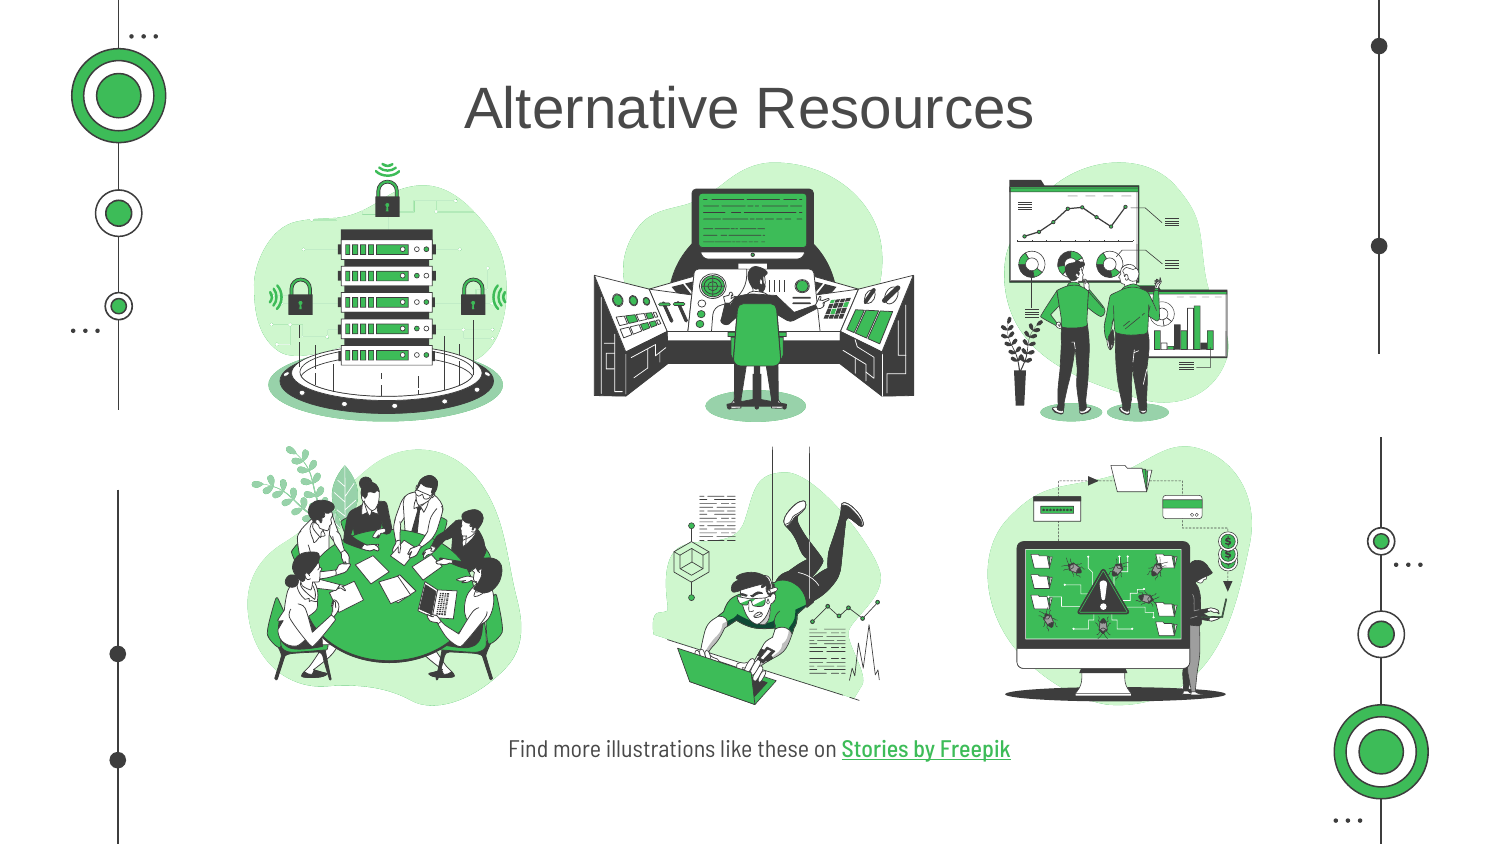

# Alternative Resources

 Find more illustrations like these on Stories by Freepik